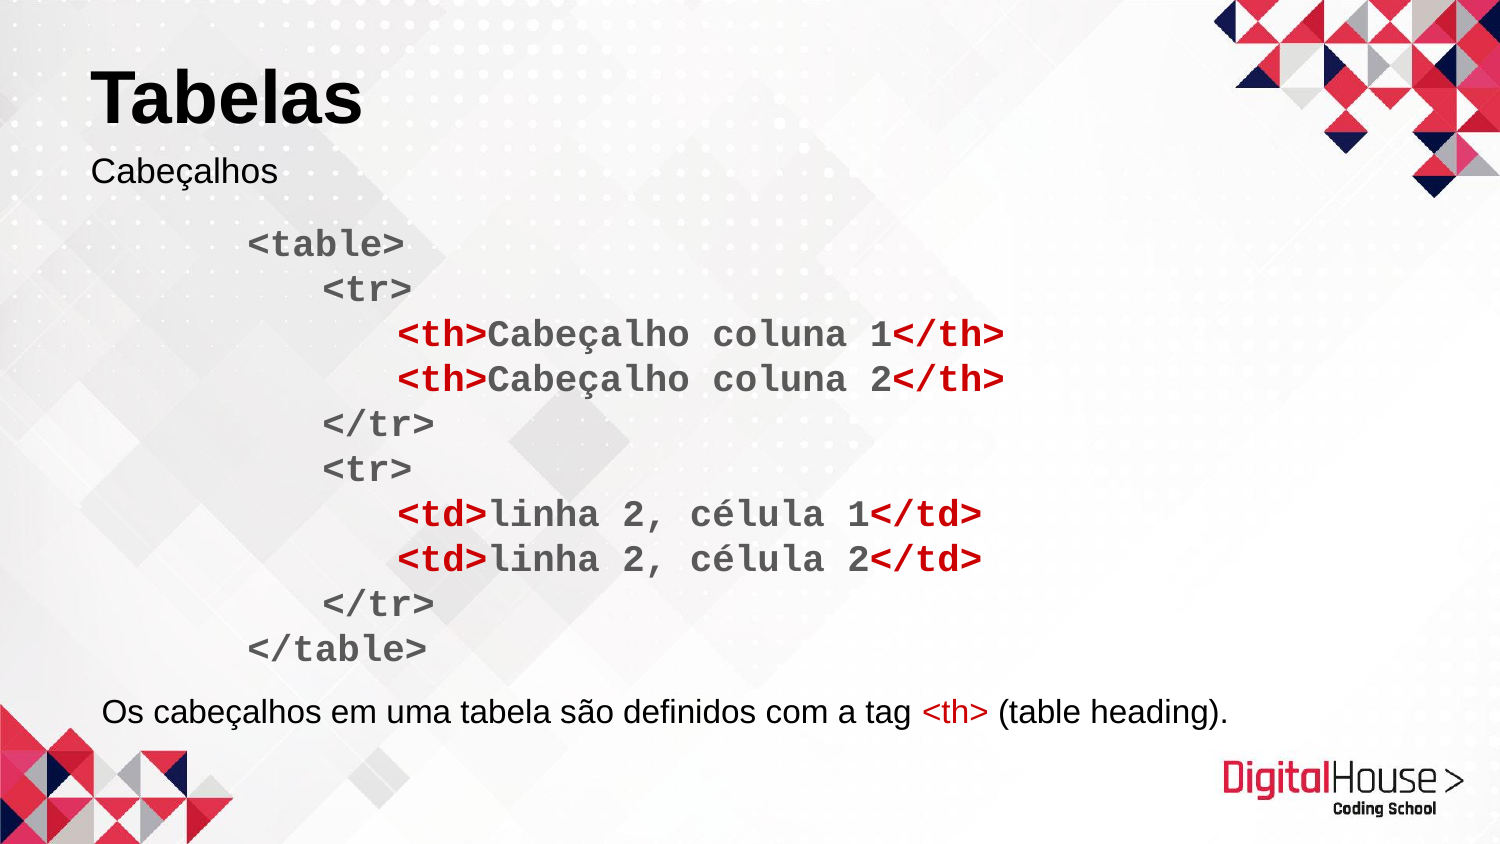

Tabelas
Cabeçalhos
<table>
<tr>
<th>Cabeçalho coluna 1</th>
<th>Cabeçalho coluna 2</th>
</tr>
<tr>
<td>linha 2, célula 1</td>
<td>linha 2, célula 2</td>
</tr>
</table>
Os cabeçalhos em uma tabela são definidos com a tag <th> (table heading).